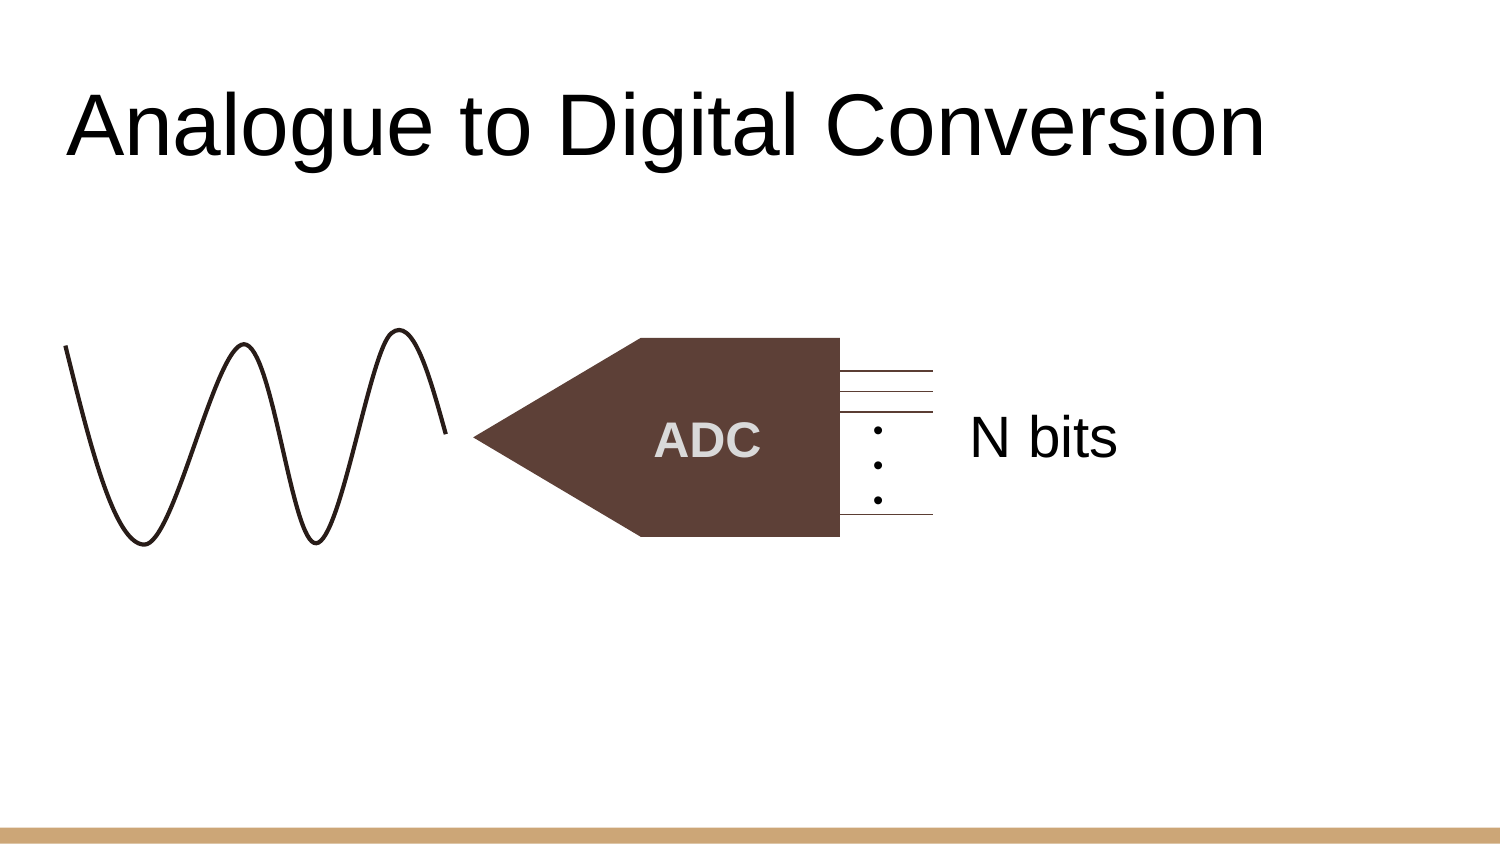

# Analogue to Digital Conversion

N bits
ADC
•
•
•